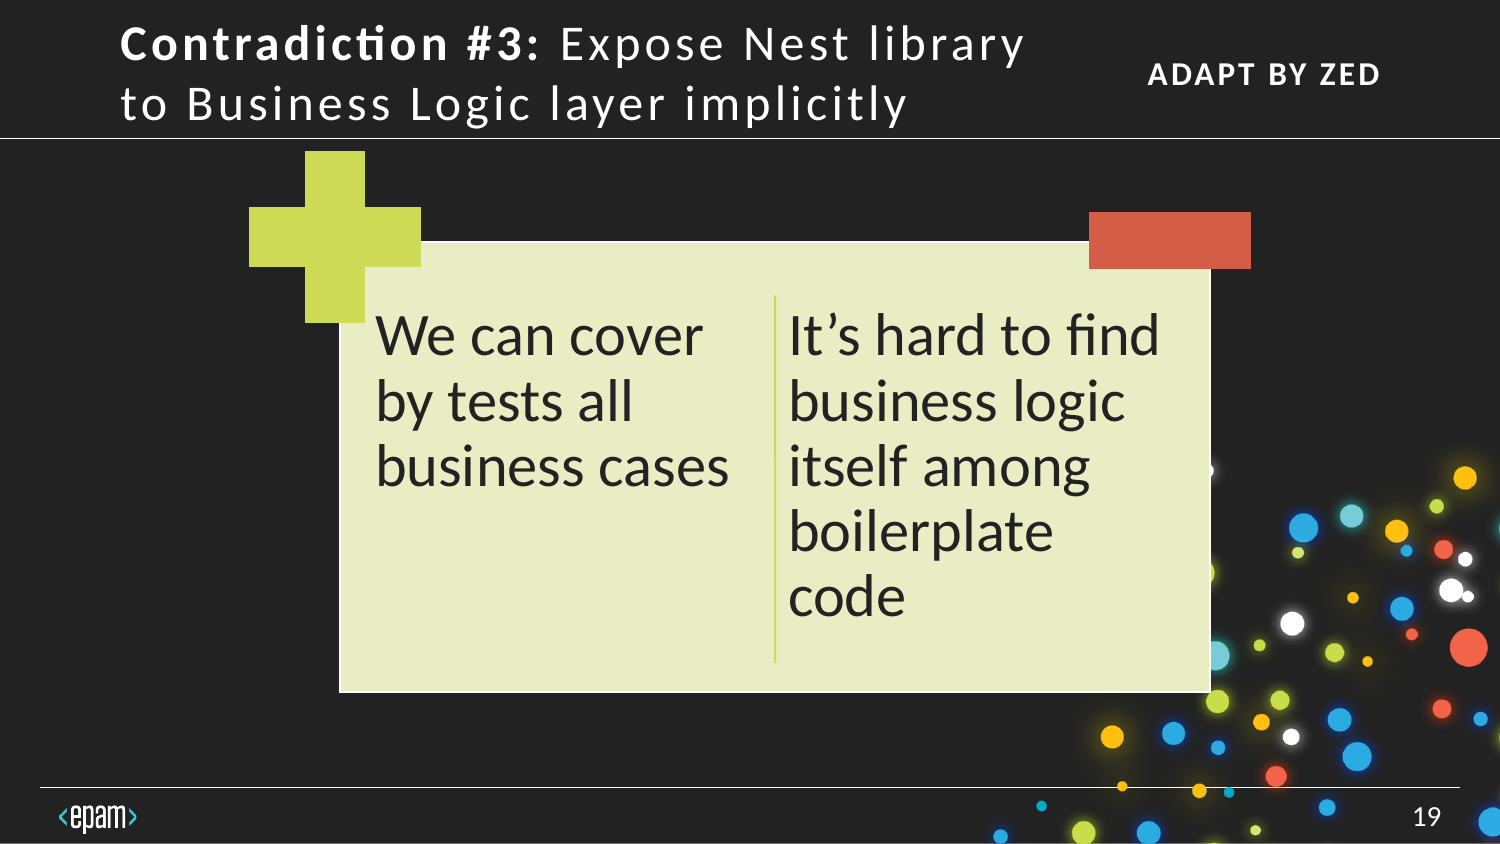

Contradiction #3: Expose Nest library to Business Logic layer implicitly
We can cover by tests all business cases
It’s hard to find business logic itself among boilerplate code
19